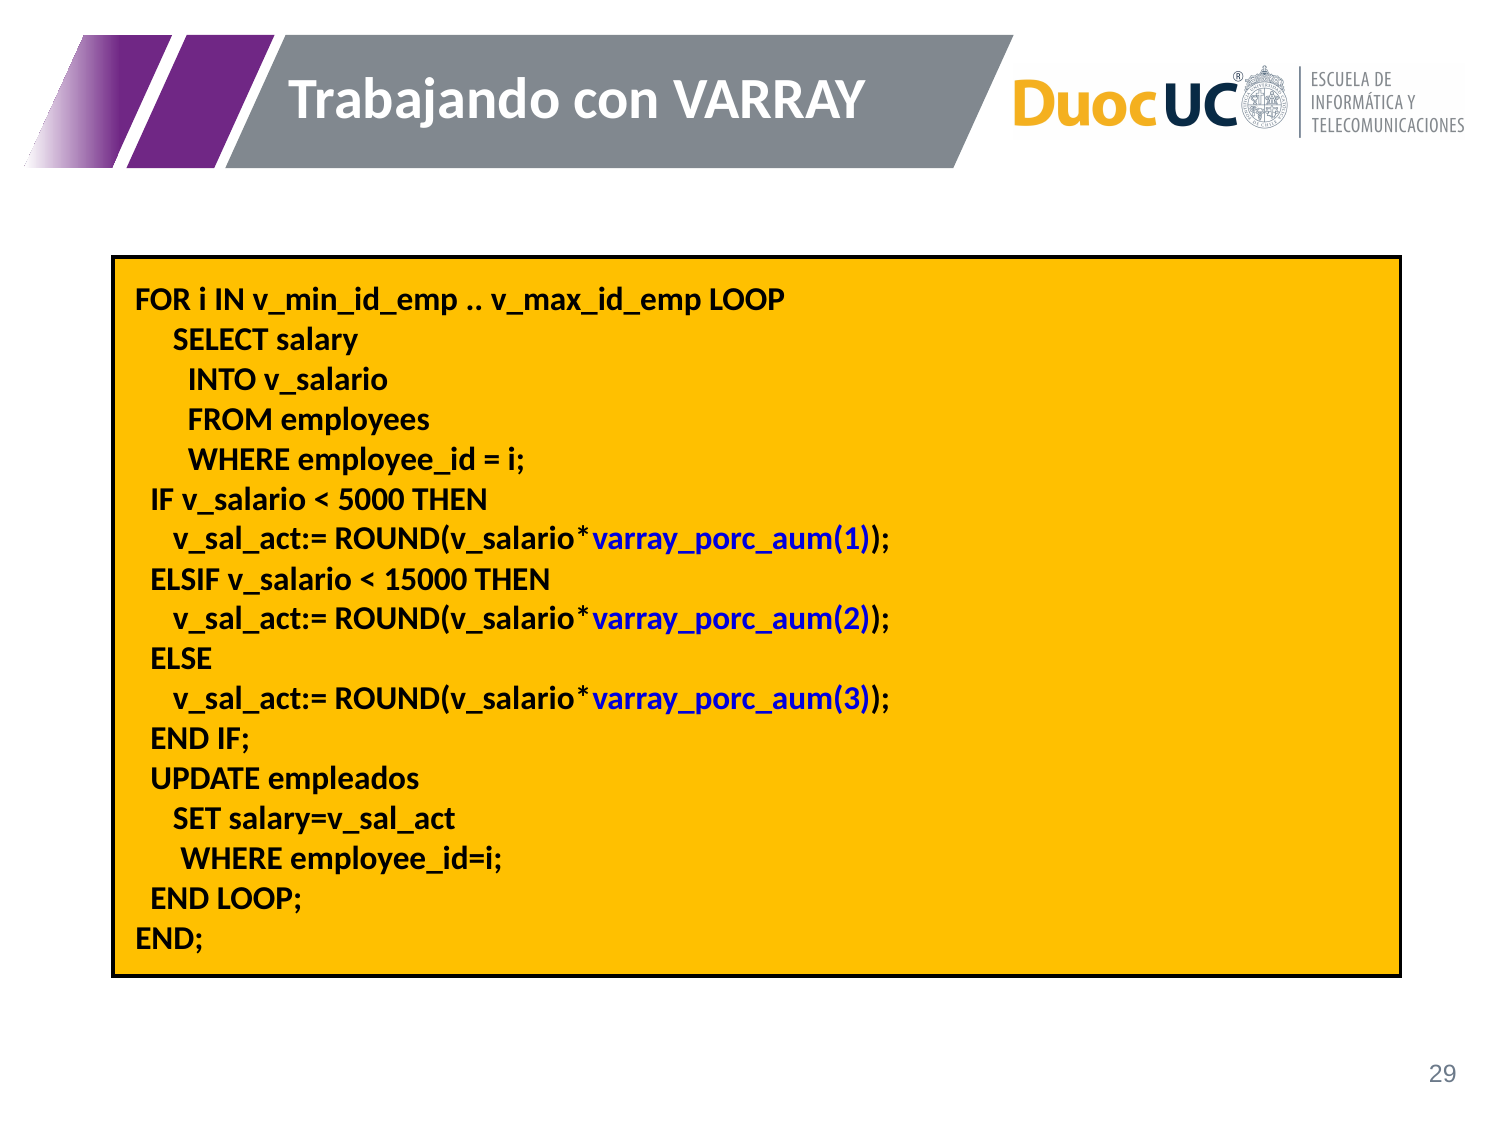

# Trabajando con VARRAY

 FOR i IN v_min_id_emp .. v_max_id_emp LOOP
      SELECT salary
        INTO v_salario
        FROM employees
        WHERE employee_id = i;
   IF v_salario < 5000 THEN
      v_sal_act:= ROUND(v_salario*varray_porc_aum(1));
   ELSIF v_salario < 15000 THEN
      v_sal_act:= ROUND(v_salario*varray_porc_aum(2));
   ELSE
      v_sal_act:= ROUND(v_salario*varray_porc_aum(3));
   END IF;
   UPDATE empleados
      SET salary=v_sal_act
       WHERE employee_id=i;
   END LOOP;
 END;